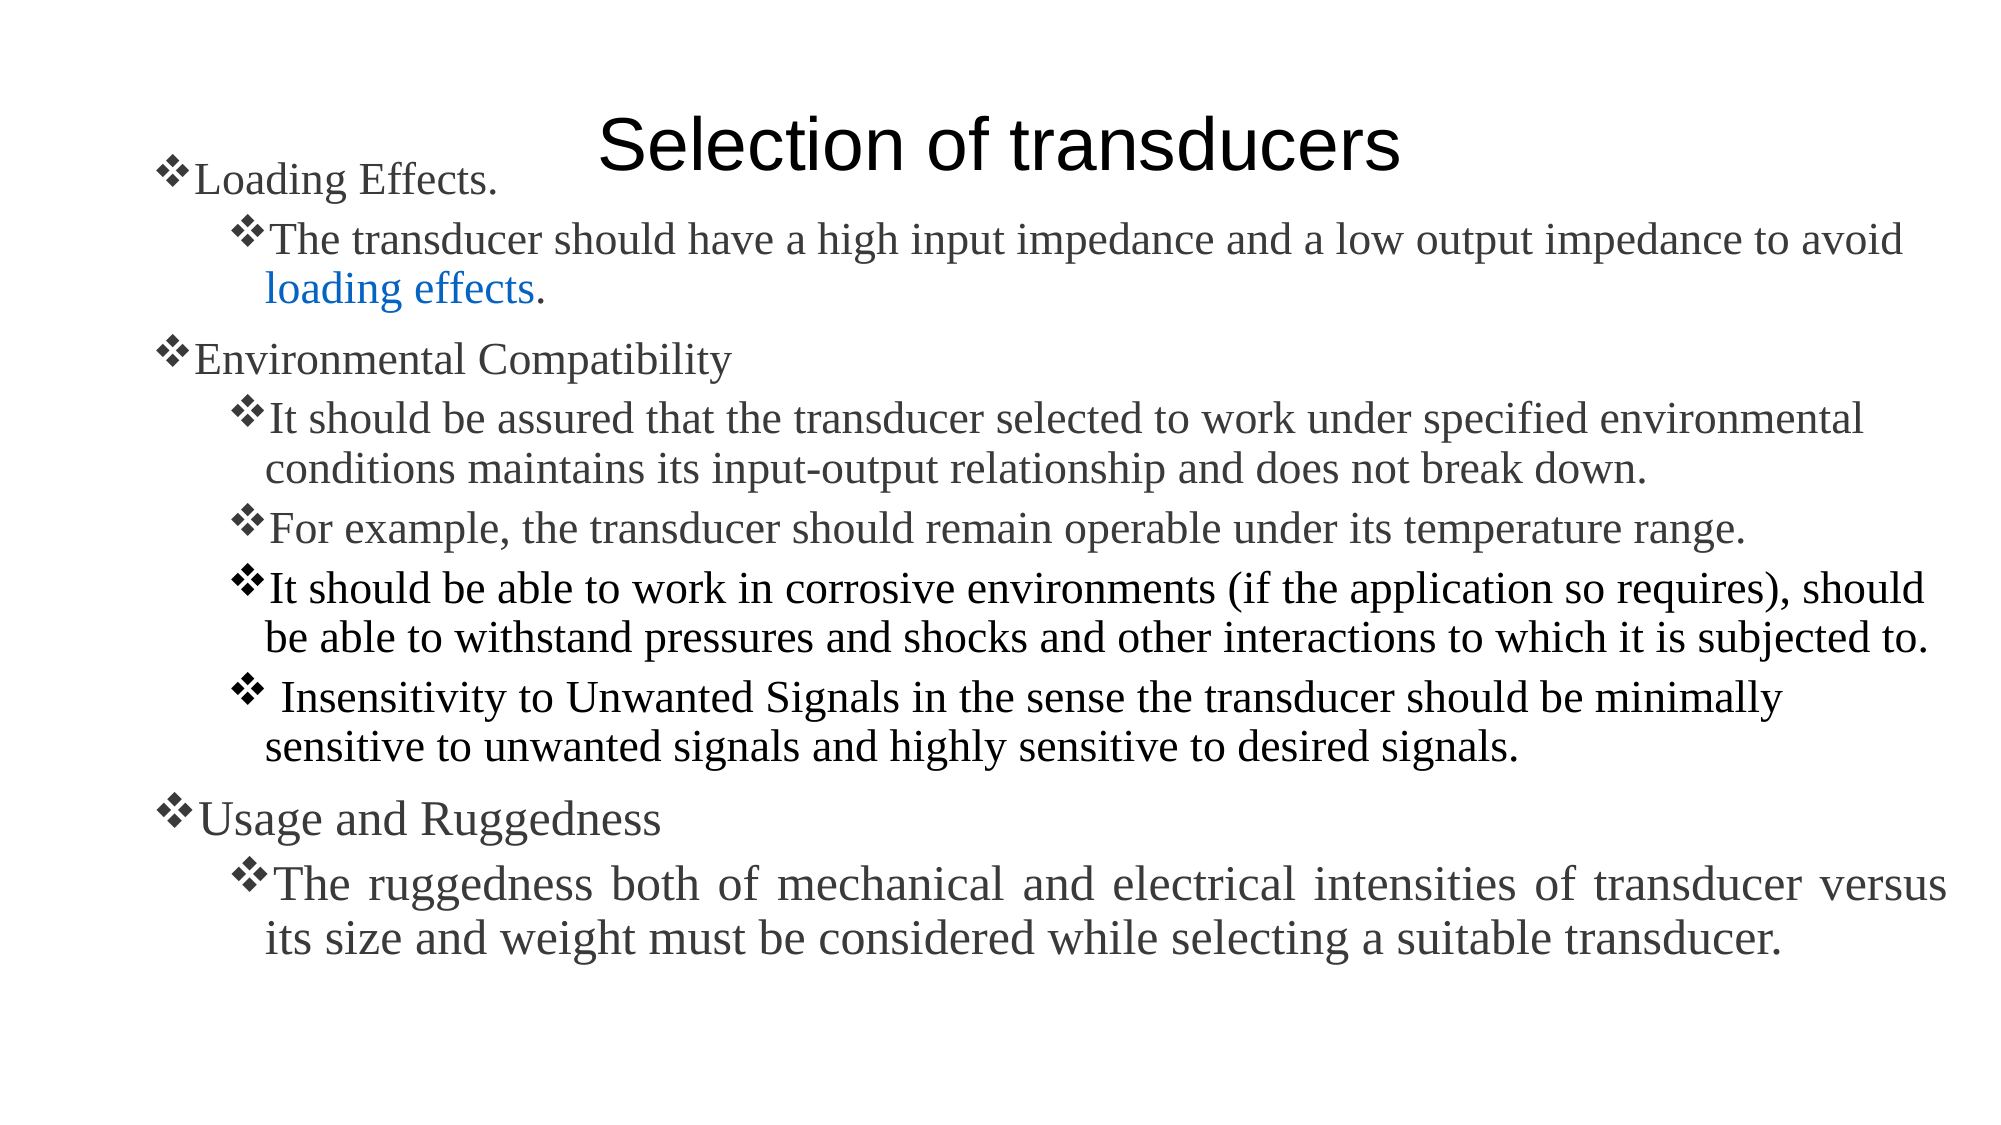

# Selection of transducers
Loading Effects.
The transducer should have a high input impedance and a low output impedance to avoid loading effects.
Environmental Compatibility
It should be assured that the transducer selected to work under specified environmental conditions maintains its input-output relationship and does not break down.
For example, the transducer should remain operable under its temperature range.
It should be able to work in corrosive environments (if the application so requires), should be able to withstand pressures and shocks and other interactions to which it is subjected to.
 Insensitivity to Unwanted Signals in the sense the transducer should be minimally sensitive to unwanted signals and highly sensitive to desired signals.
Usage and Ruggedness
The ruggedness both of mechanical and electrical intensities of transducer versus its size and weight must be considered while selecting a suitable transducer.